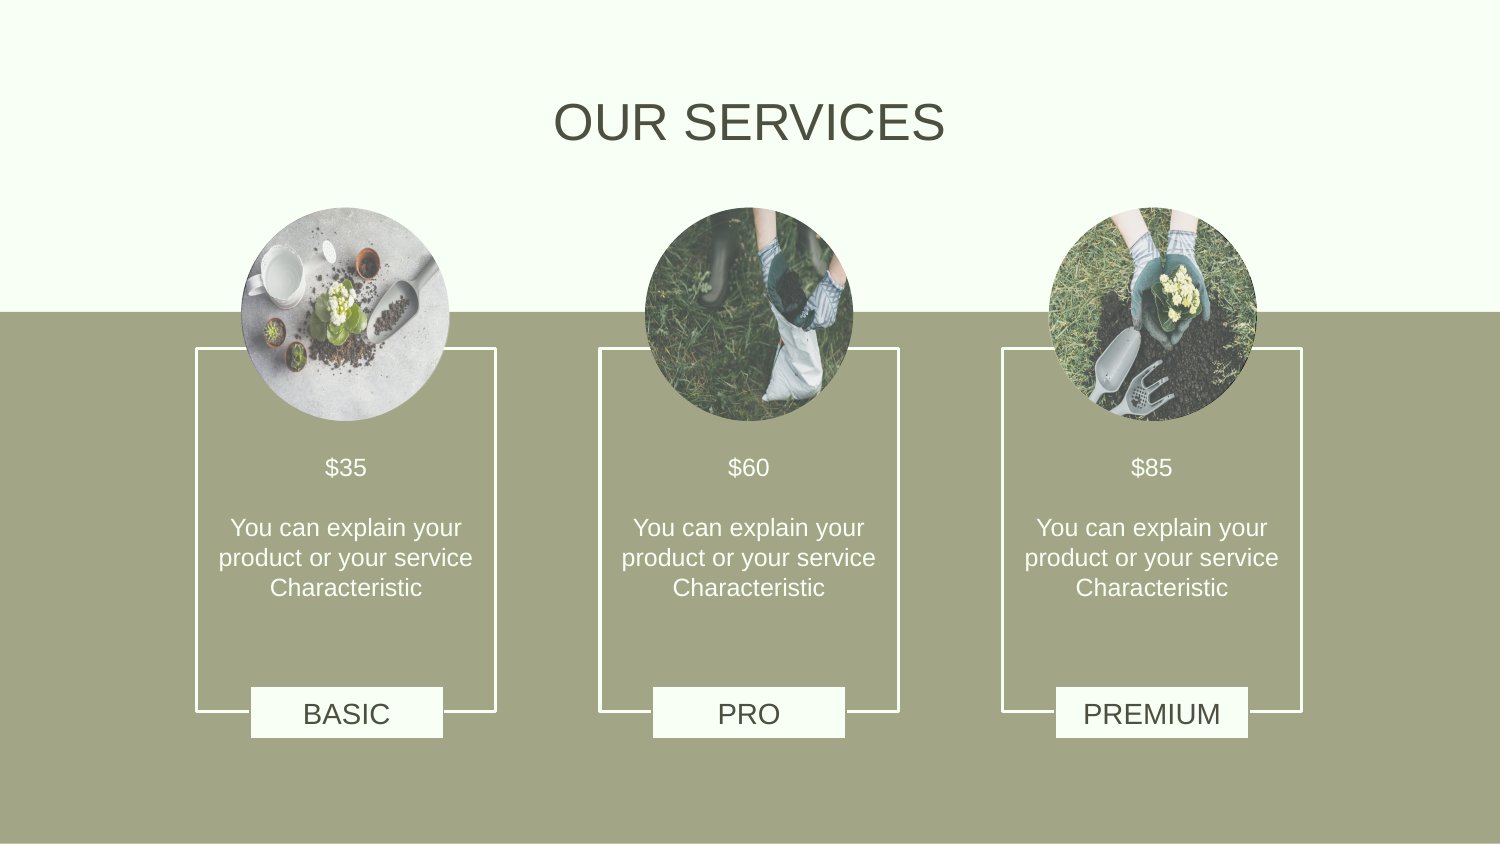

OUR SERVICES

$35
$60
$85
You can explain your product or your service Characteristic
You can explain your product or your service Characteristic
You can explain your product or your service Characteristic

BASIC
PRO
PREMIUM